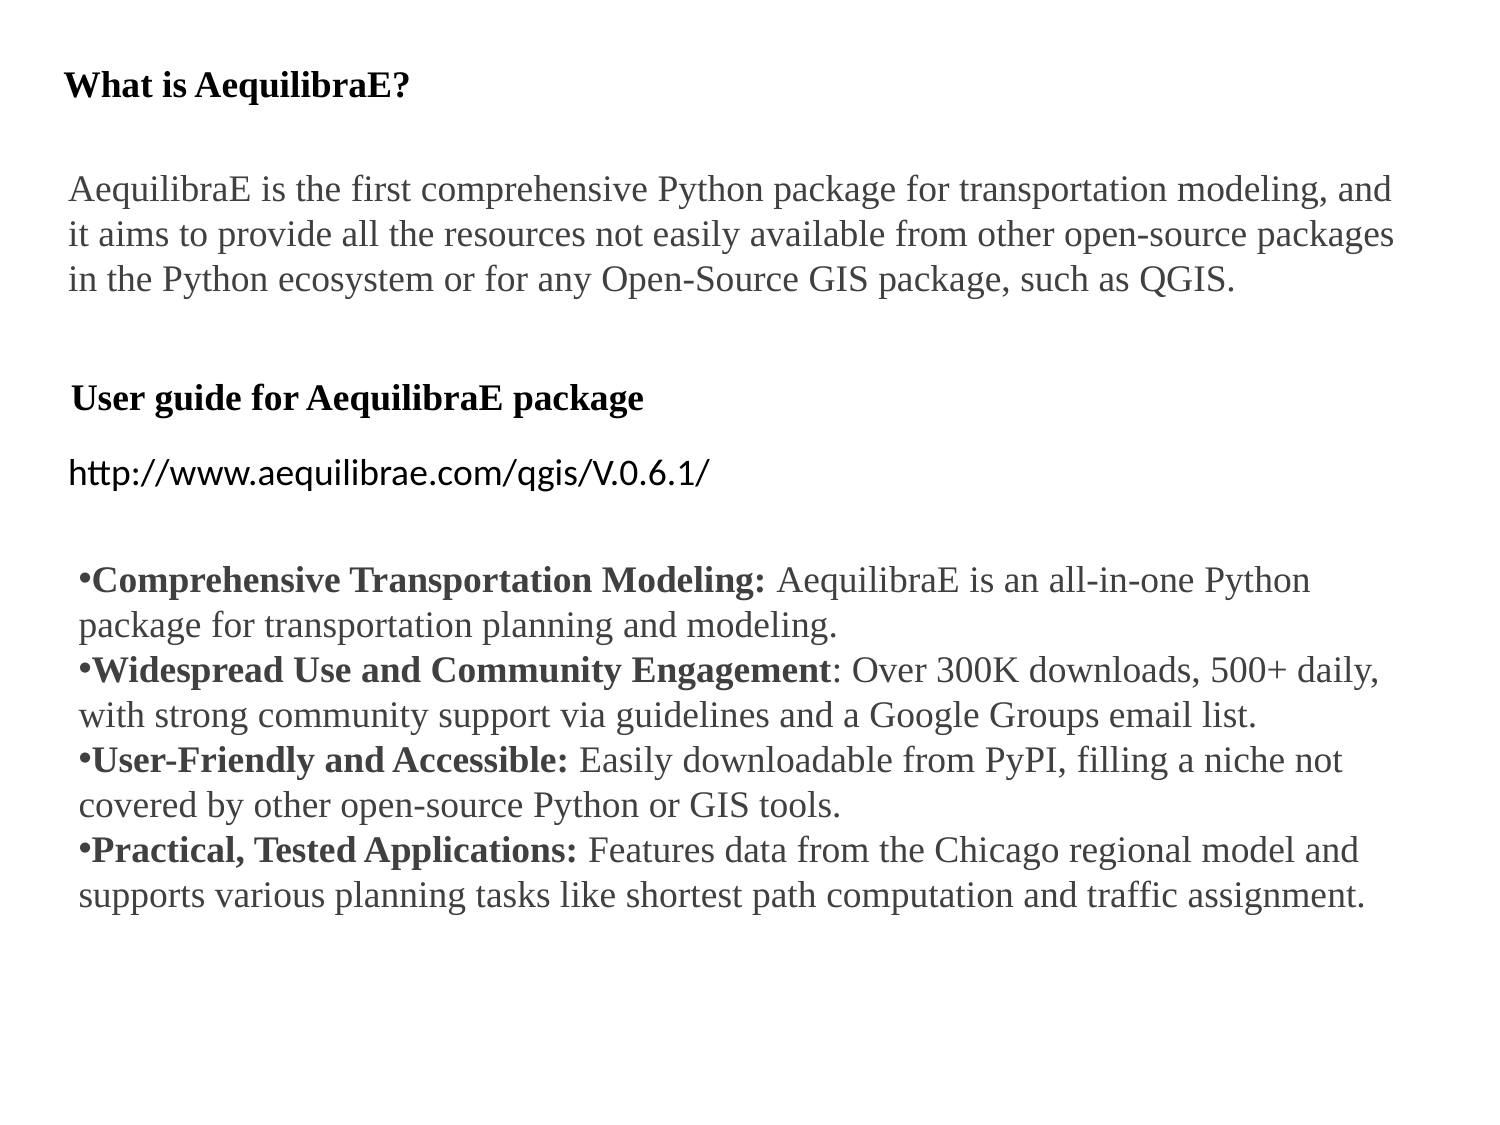

What is AequilibraE?
AequilibraE is the first comprehensive Python package for transportation modeling, and it aims to provide all the resources not easily available from other open-source packages in the Python ecosystem or for any Open-Source GIS package, such as QGIS.
User guide for AequilibraE package
http://www.aequilibrae.com/qgis/V.0.6.1/
Comprehensive Transportation Modeling: AequilibraE is an all-in-one Python package for transportation planning and modeling.
Widespread Use and Community Engagement: Over 300K downloads, 500+ daily, with strong community support via guidelines and a Google Groups email list.
User-Friendly and Accessible: Easily downloadable from PyPI, filling a niche not covered by other open-source Python or GIS tools.
Practical, Tested Applications: Features data from the Chicago regional model and supports various planning tasks like shortest path computation and traffic assignment.